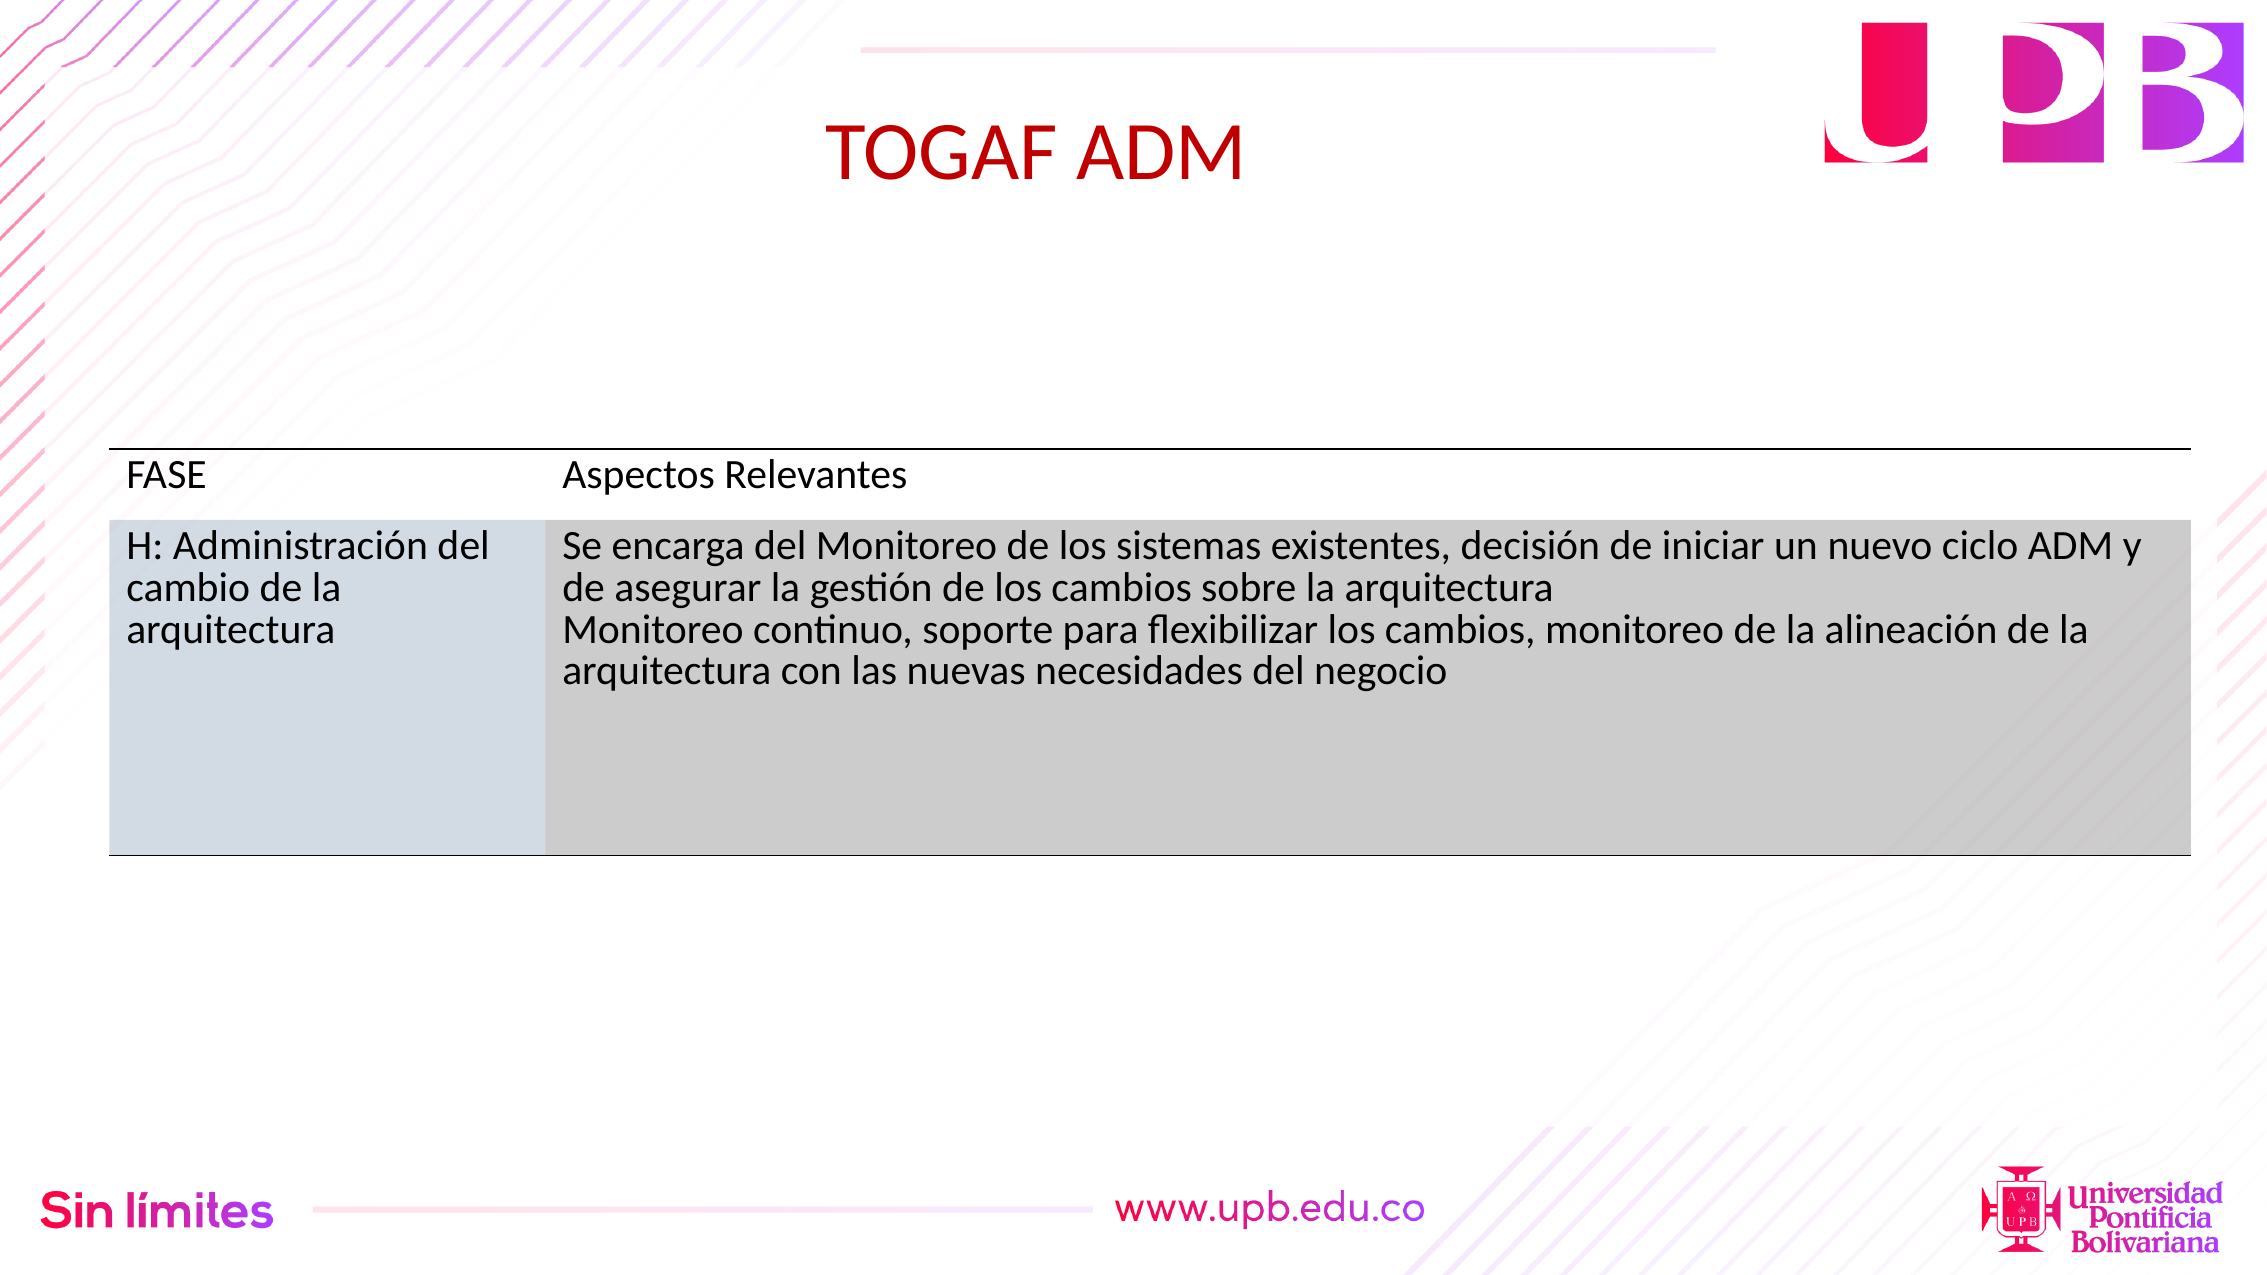

TOGAF ADM
| FASE | Aspectos Relevantes |
| --- | --- |
| H: Administración del cambio de la arquitectura | Se encarga del Monitoreo de los sistemas existentes, decisión de iniciar un nuevo ciclo ADM y de asegurar la gestión de los cambios sobre la arquitectura Monitoreo continuo, soporte para flexibilizar los cambios, monitoreo de la alineación de la arquitectura con las nuevas necesidades del negocio |